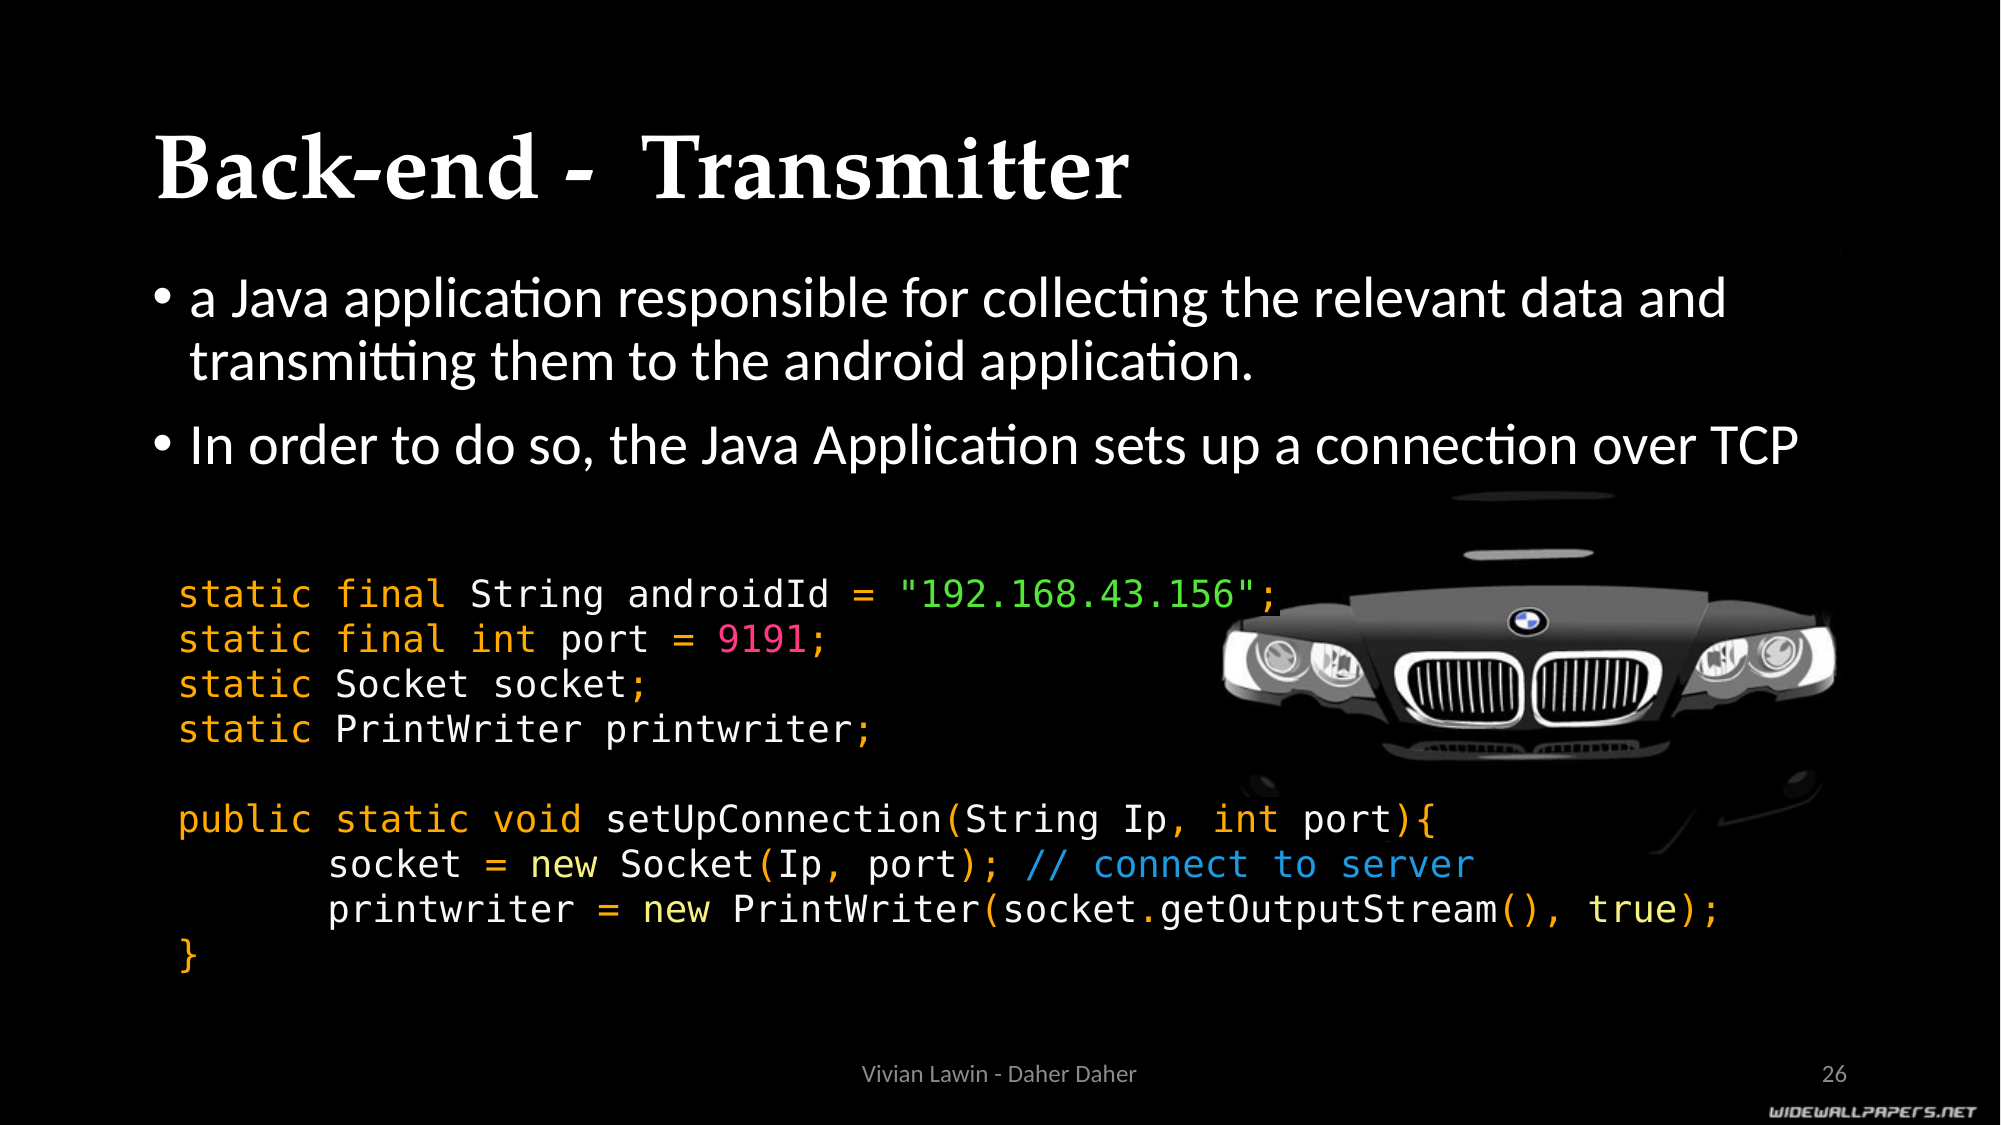

# Back-end -  Transmitter
a Java application responsible for collecting the relevant data and transmitting them to the android application.
In order to do so, the Java Application sets up a connection over TCP
static final String androidId = "192.168.43.156";
static final int port = 9191;
static Socket socket;
static PrintWriter printwriter;

public static void setUpConnection(String Ip, int port){
	socket = new Socket(Ip, port); // connect to server
	printwriter = new PrintWriter(socket.getOutputStream(), true);
}
Vivian Lawin - Daher Daher
26